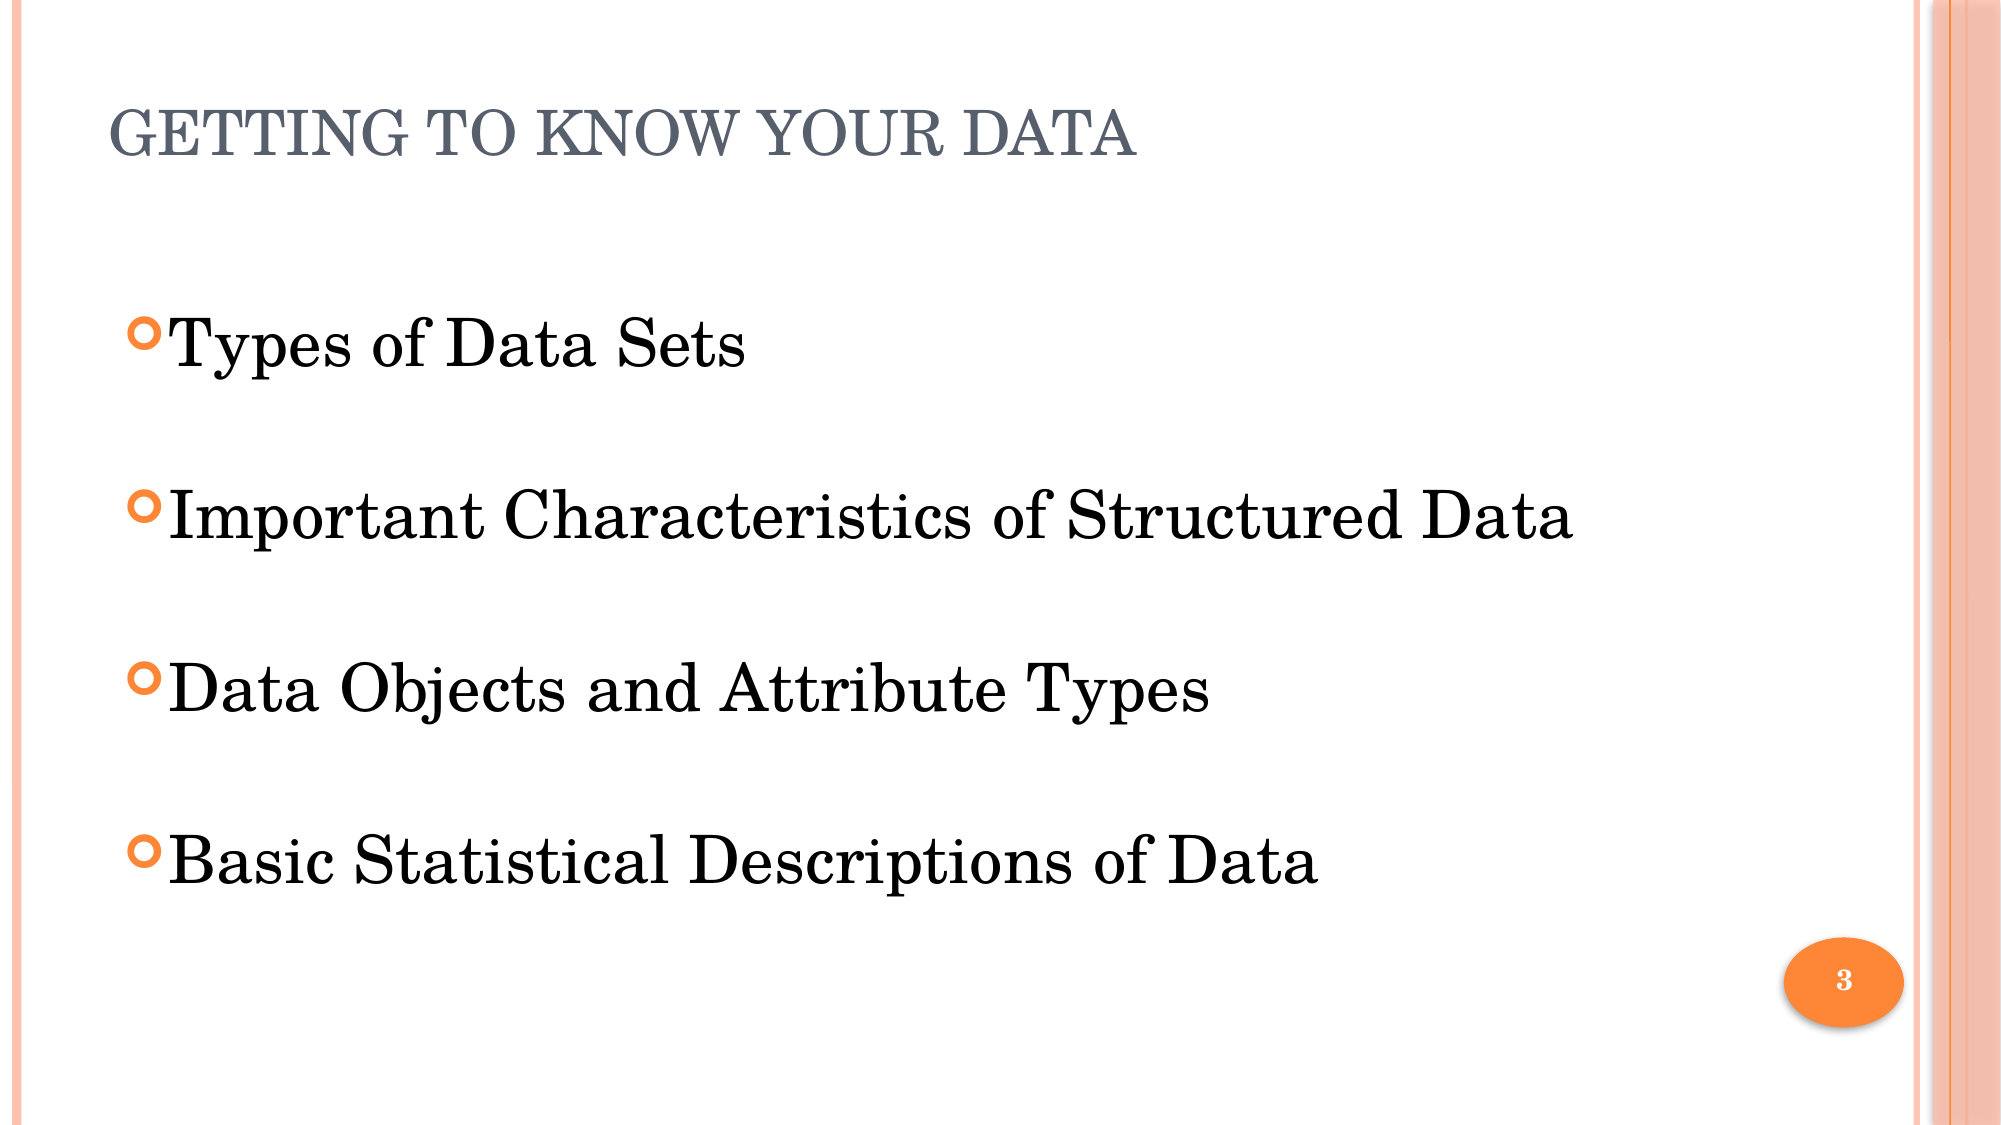

# Getting to Know Your Data
Types of Data Sets
Important Characteristics of Structured Data
Data Objects and Attribute Types
Basic Statistical Descriptions of Data
3